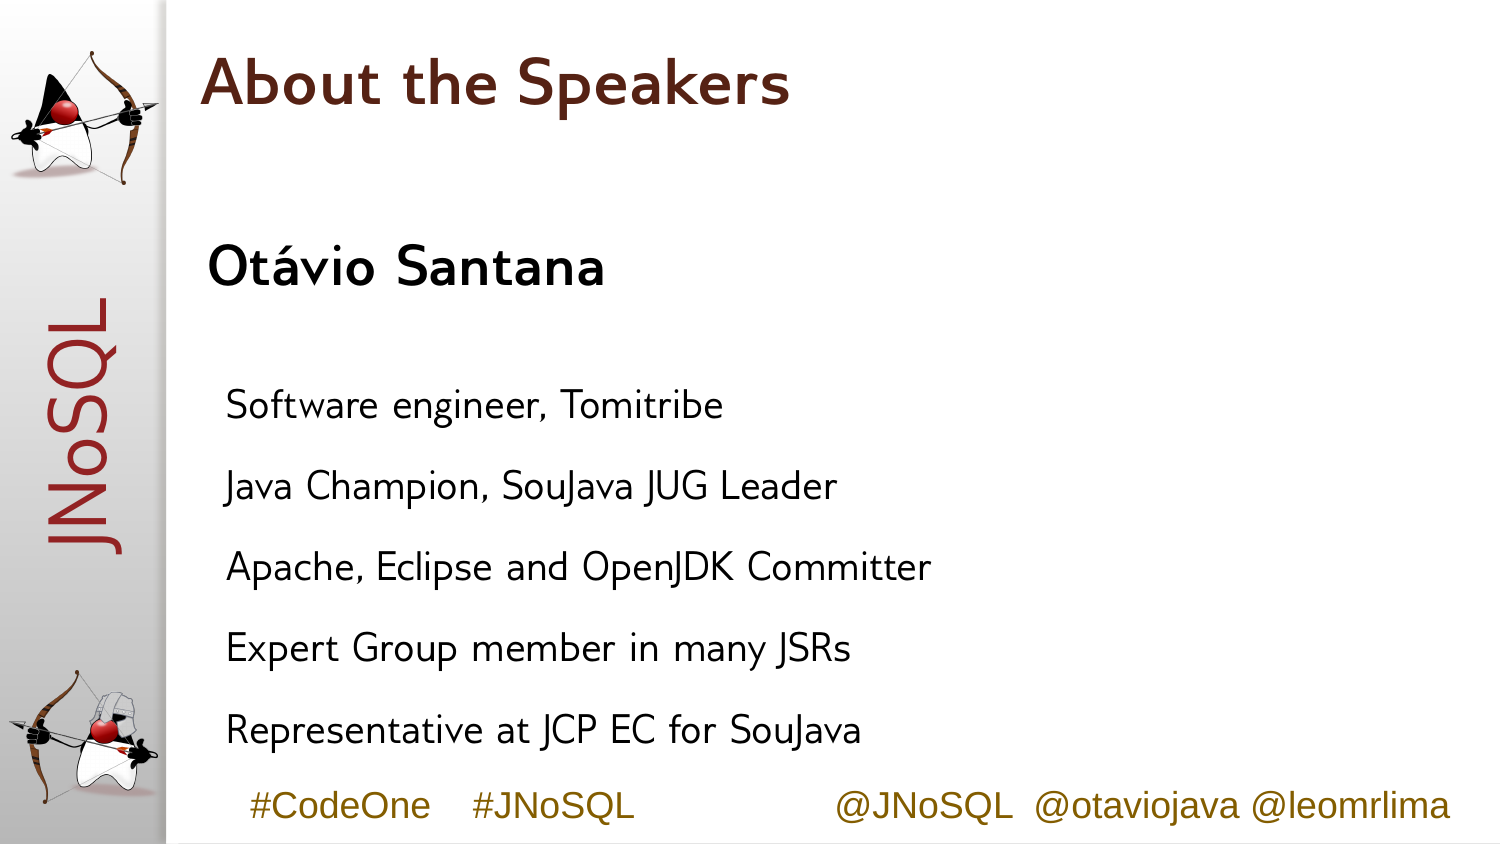

# About the Speakers

Otávio Santana

Software engineer, Tomitribe
Java Champion, SouJava JUG Leader
Apache, Eclipse and OpenJDK Committer
Expert Group member in many JSRs
Representative at JCP EC for SouJava